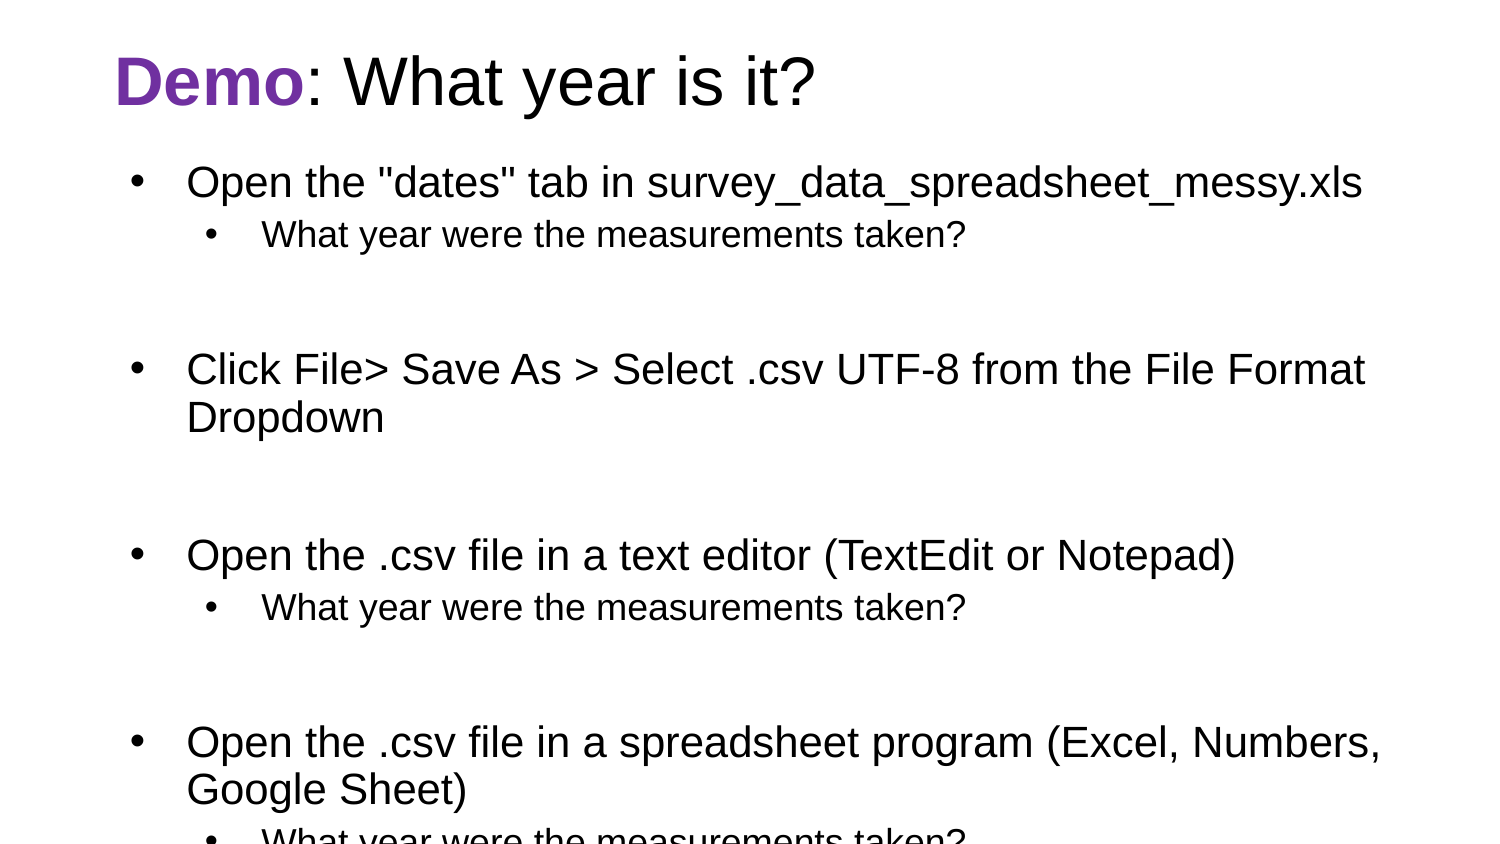

# Demo: What year is it?
Open the "dates" tab in survey_data_spreadsheet_messy.xls
What year were the measurements taken?

Click File> Save As > Select .csv UTF-8 from the File Format Dropdown

Open the .csv file in a text editor (TextEdit or Notepad)
What year were the measurements taken?

Open the .csv file in a spreadsheet program (Excel, Numbers, Google Sheet)
What year were the measurements taken?